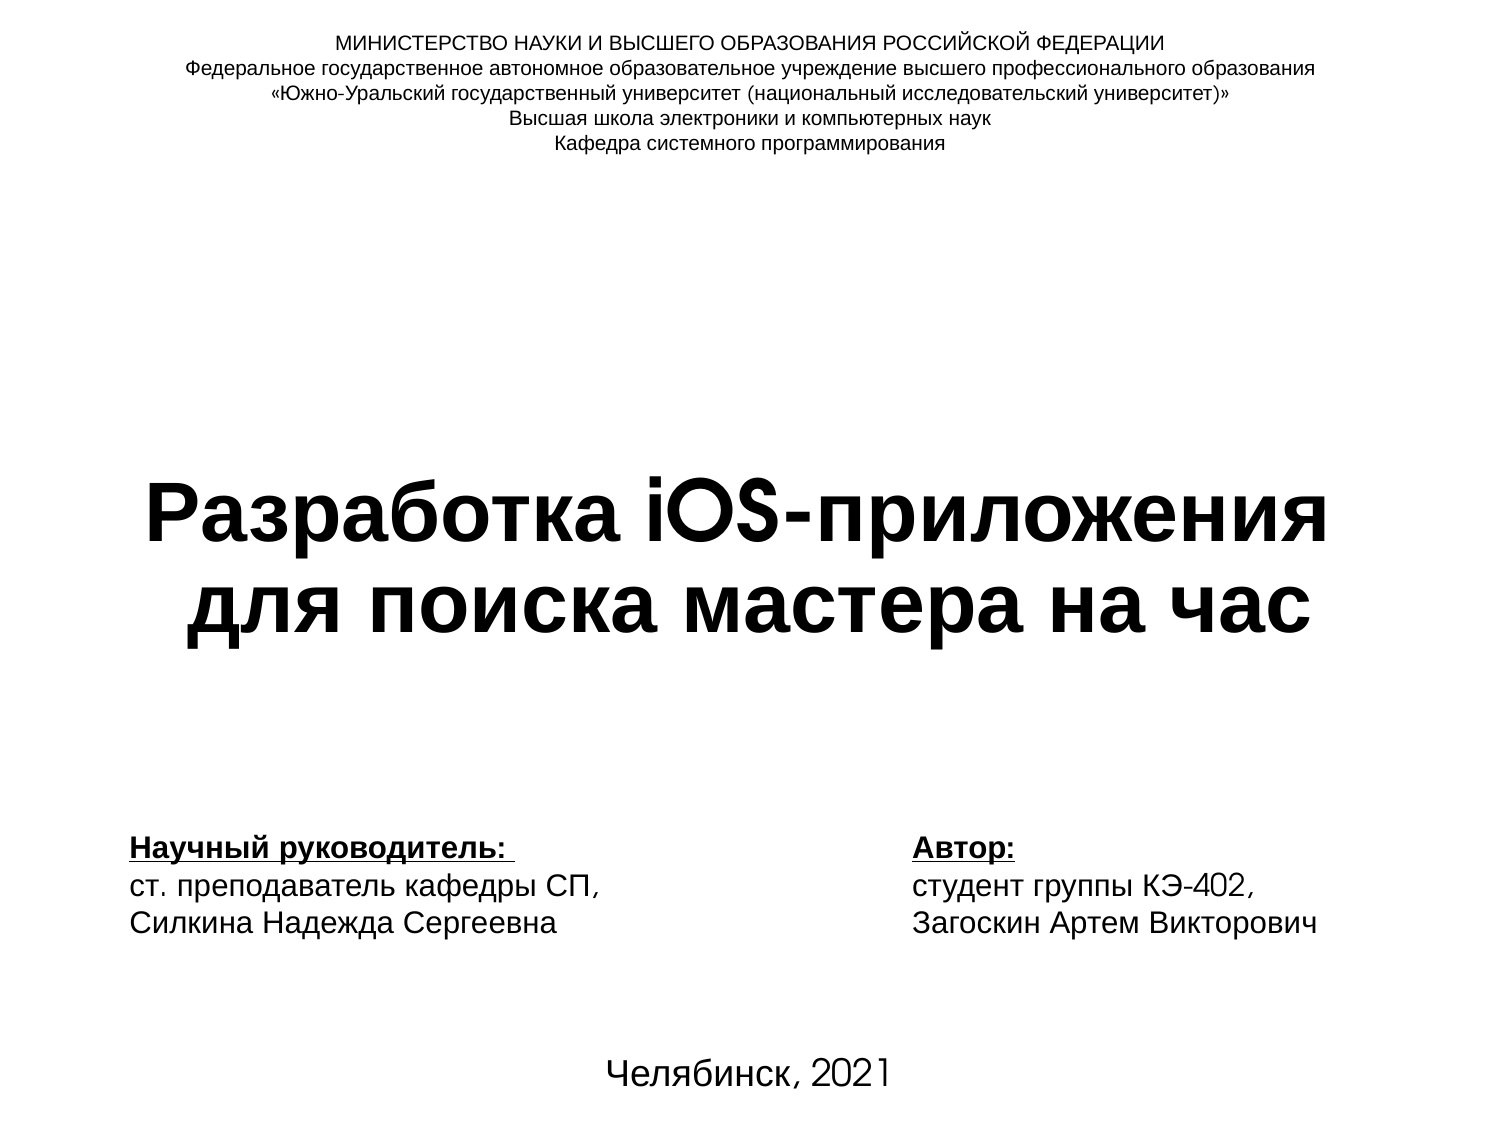

МИНИСТЕРСТВО НАУКИ И ВЫСШЕГО ОБРАЗОВАНИЯ РОССИЙСКОЙ ФЕДЕРАЦИИ
Федеральное государственное автономное образовательное учреждение высшего профессионального образования
«Южно-Уральский государственный университет (национальный исследовательский университет)»
Высшая школа электроники и компьютерных наук
Кафедра системного программирования
# Разработка iOS-приложения для поиска мастера на час
Научный руководитель:
ст. преподаватель кафедры СП,
Силкина Надежда Сергеевна
Автор:
студент группы КЭ-402,
Загоскин Артем Викторович
Челябинск, 2021